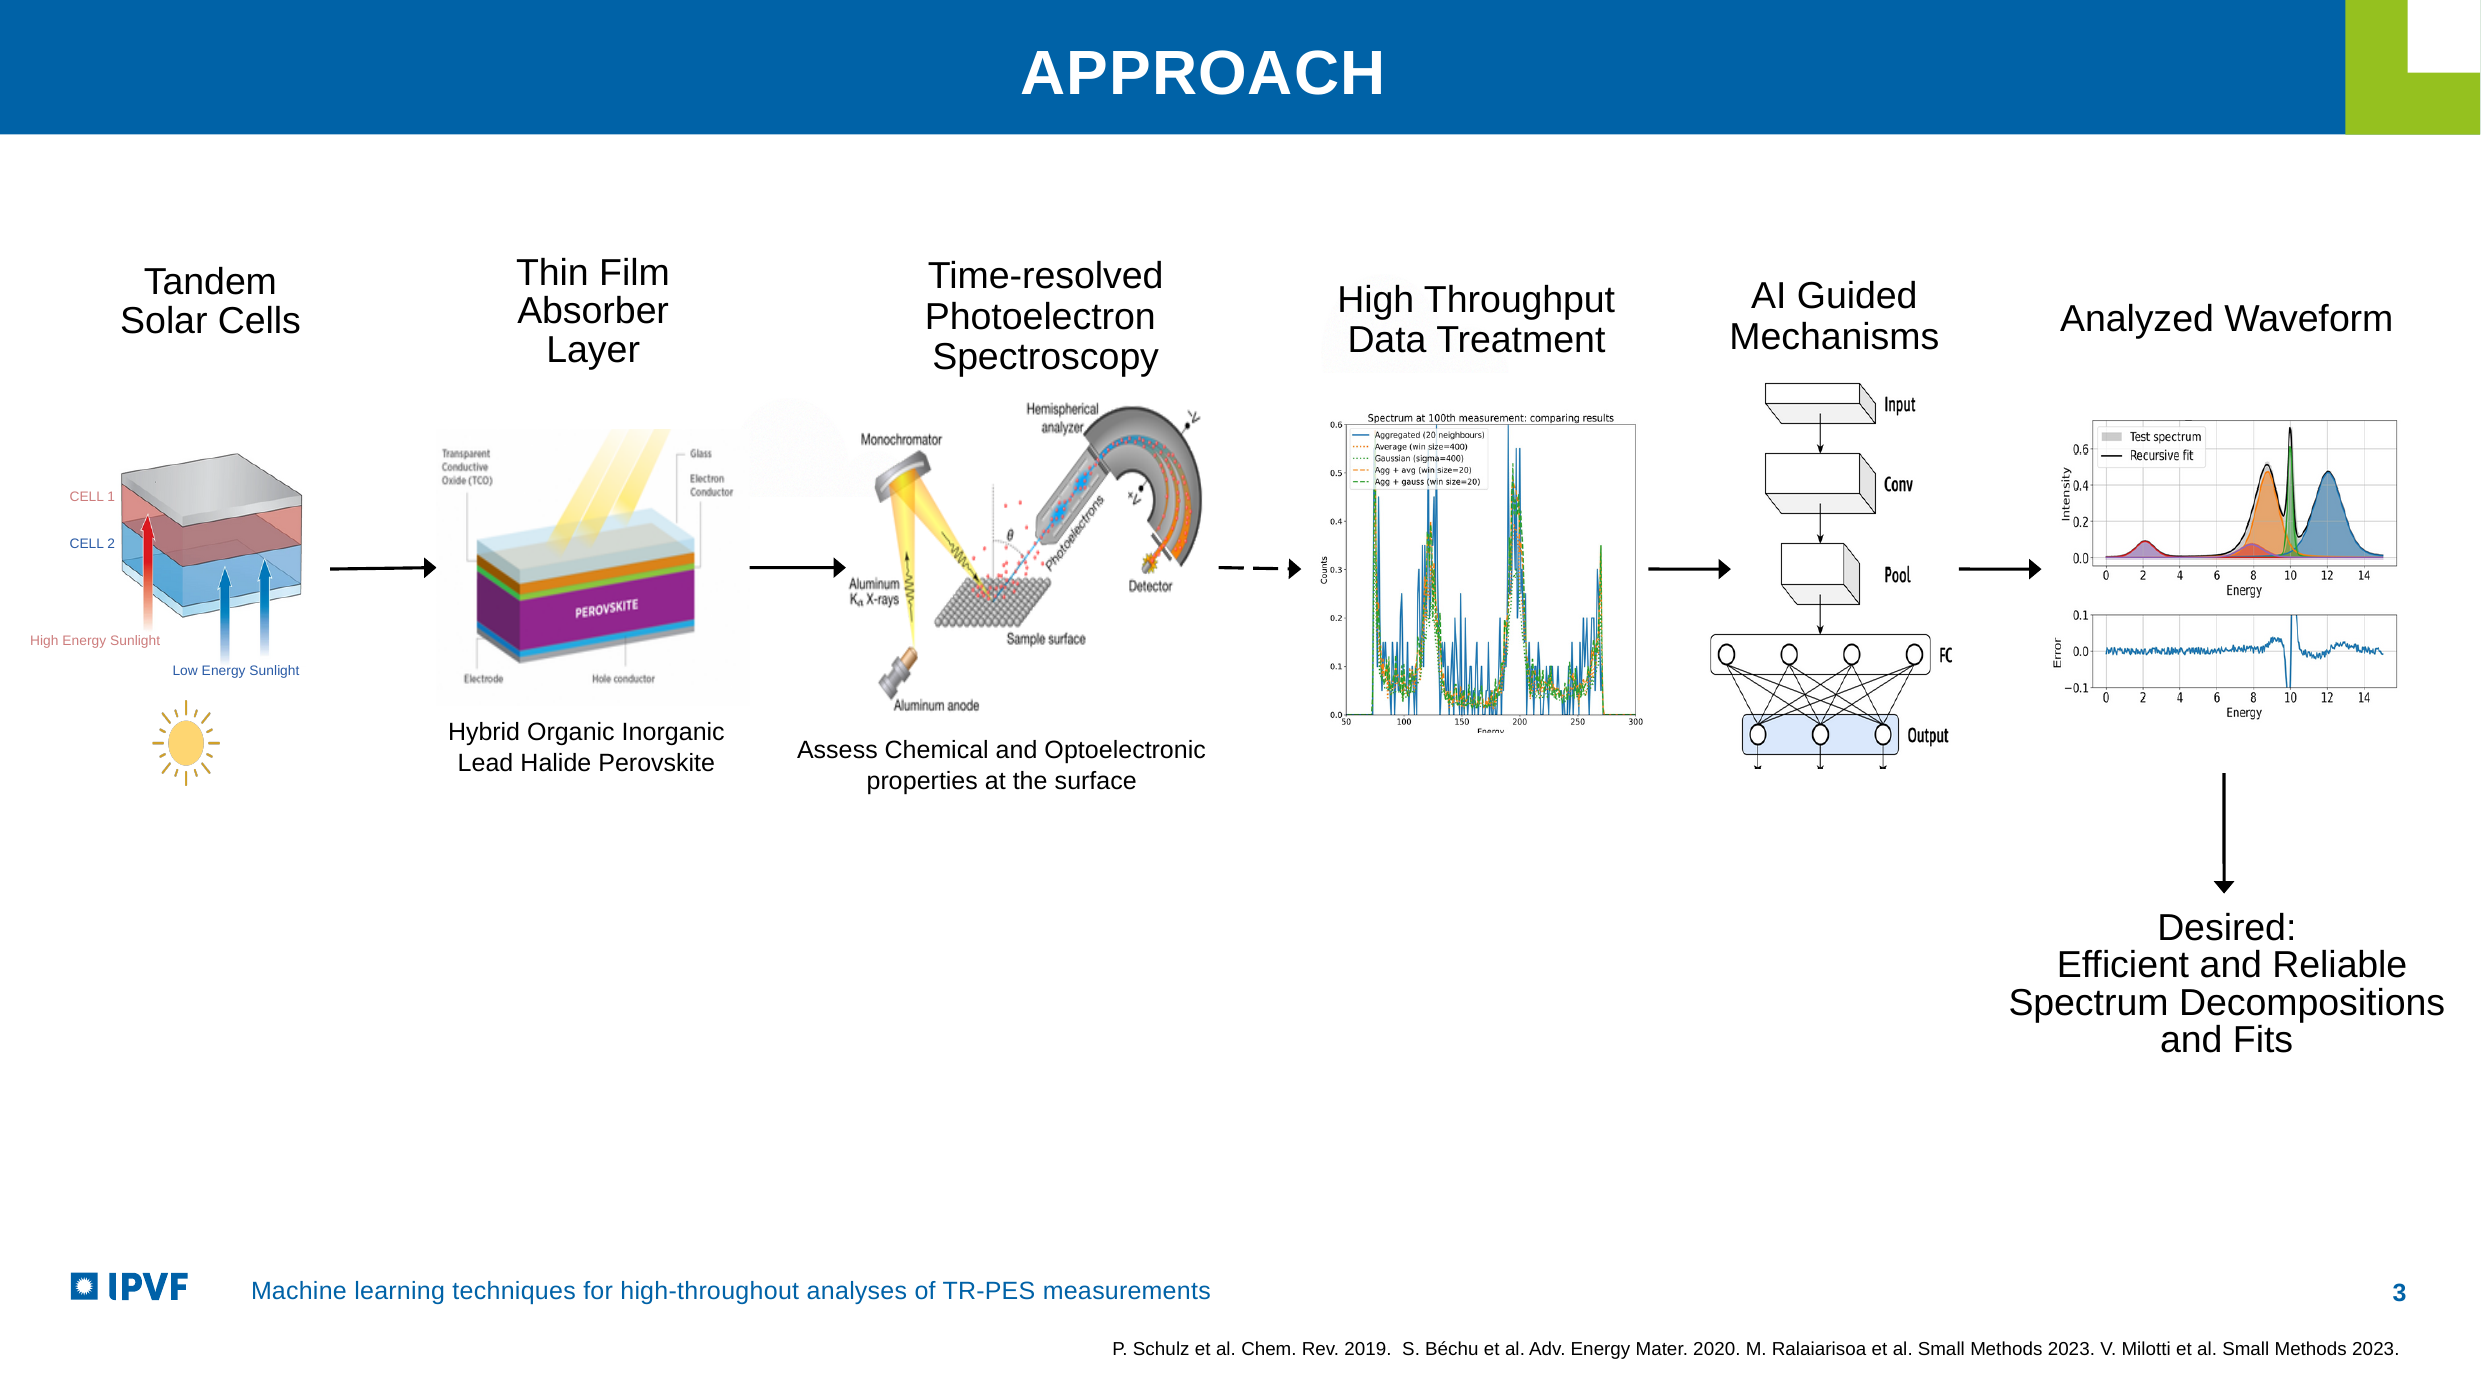

APPROACH

 Tandem
 Solar Cells
Thin Film Absorber Layer
Time-resolved Photoelectron
Spectroscopy

AI Guided Mechanisms
High Throughput Data Treatment
Analyzed Waveform

CELL 1
CELL 2

High Energy Sunlight
Low Energy Sunlight

Hybrid Organic Inorganic Lead Halide Perovskite
Assess Chemical and Optoelectronic properties at the surface
Desired:
 Efficient and Reliable Spectrum Decompositions and Fits

3
P. Schulz et al. Chem. Rev. 2019.  S. Béchu et al. Adv. Energy Mater. 2020. M. Ralaiarisoa et al. Small Methods 2023. V. Milotti et al. Small Methods 2023.